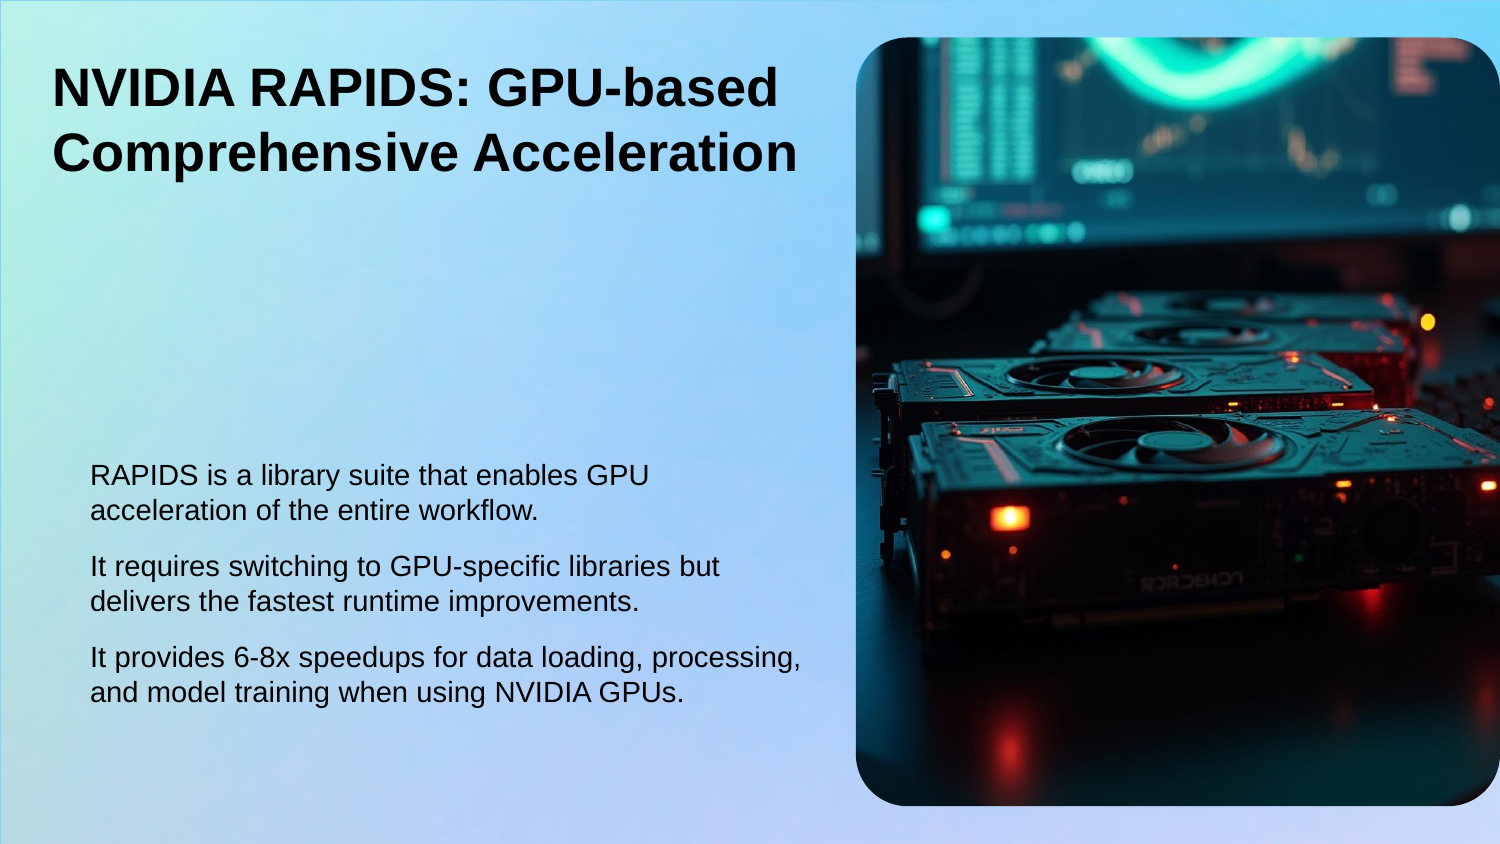

# NVIDIA RAPIDS: GPU-based Comprehensive Acceleration

RAPIDS is a library suite that enables GPU acceleration of the entire workflow.
It requires switching to GPU-specific libraries but delivers the fastest runtime improvements.
It provides 6-8x speedups for data loading, processing, and model training when using NVIDIA GPUs.